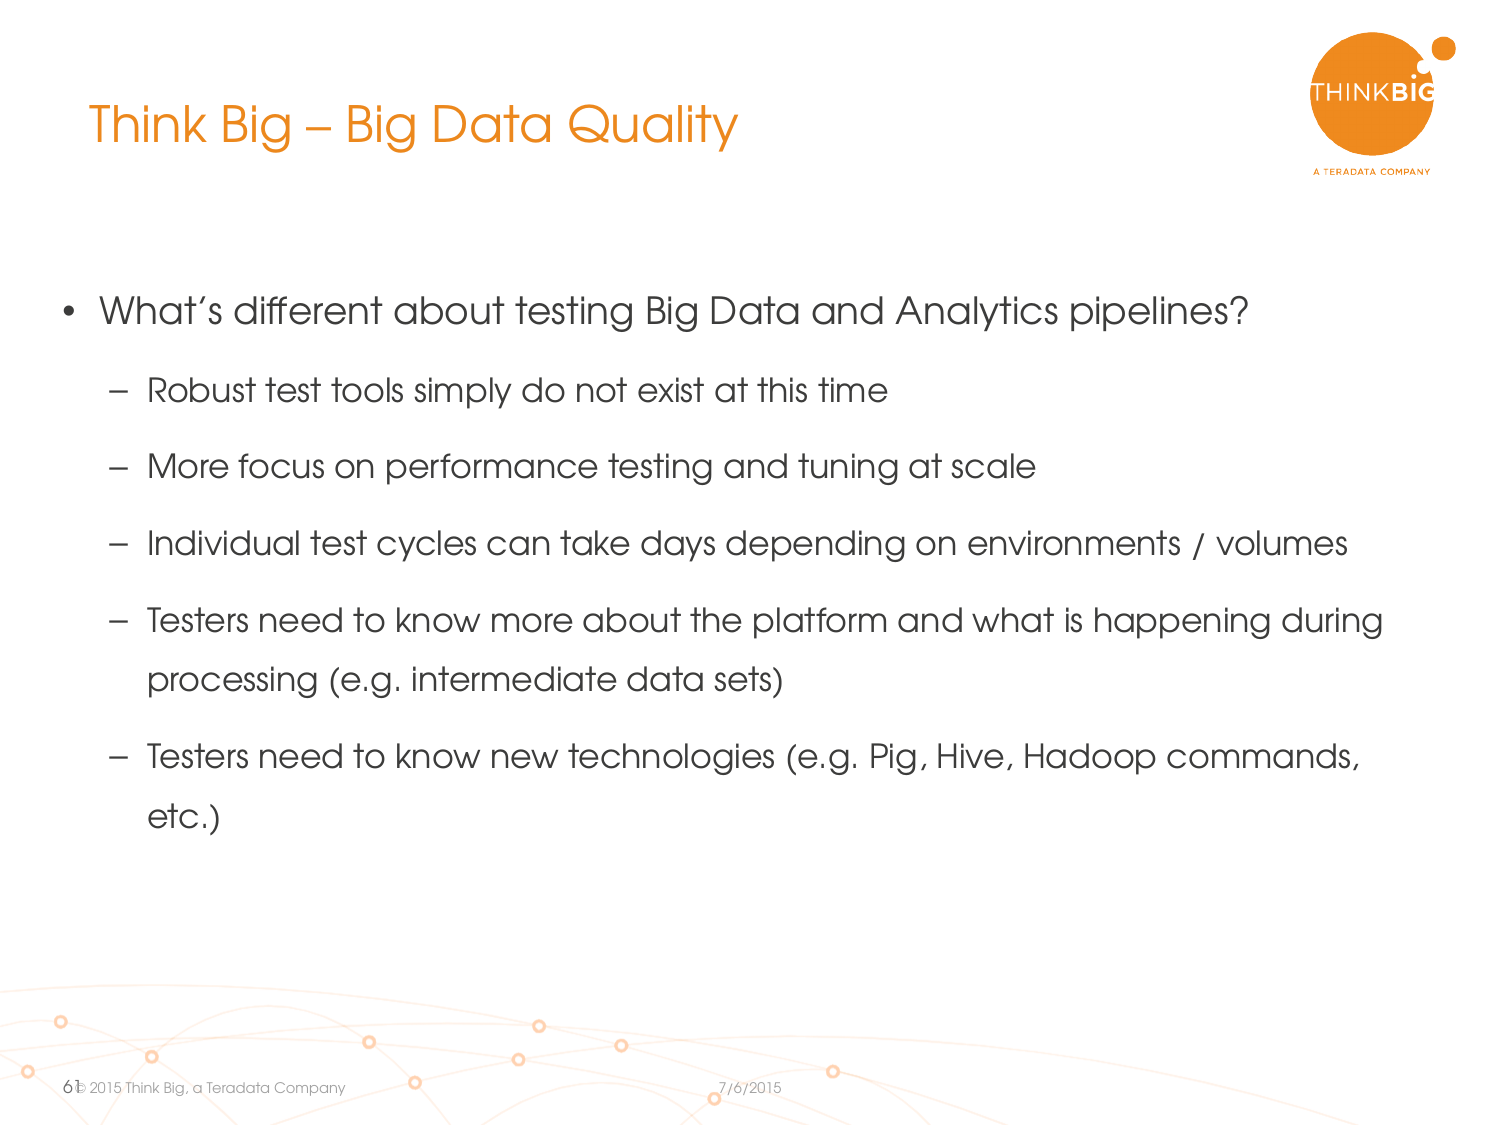

# Think Big – Big Data Quality
What’s different about testing Big Data and Analytics pipelines?
Robust test tools simply do not exist at this time
More focus on performance testing and tuning at scale
Individual test cycles can take days depending on environments / volumes
Testers need to know more about the platform and what is happening during processing (e.g. intermediate data sets)
Testers need to know new technologies (e.g. Pig, Hive, Hadoop commands, etc.)

7/6/2015
© 2015 Think Big, a Teradata Company